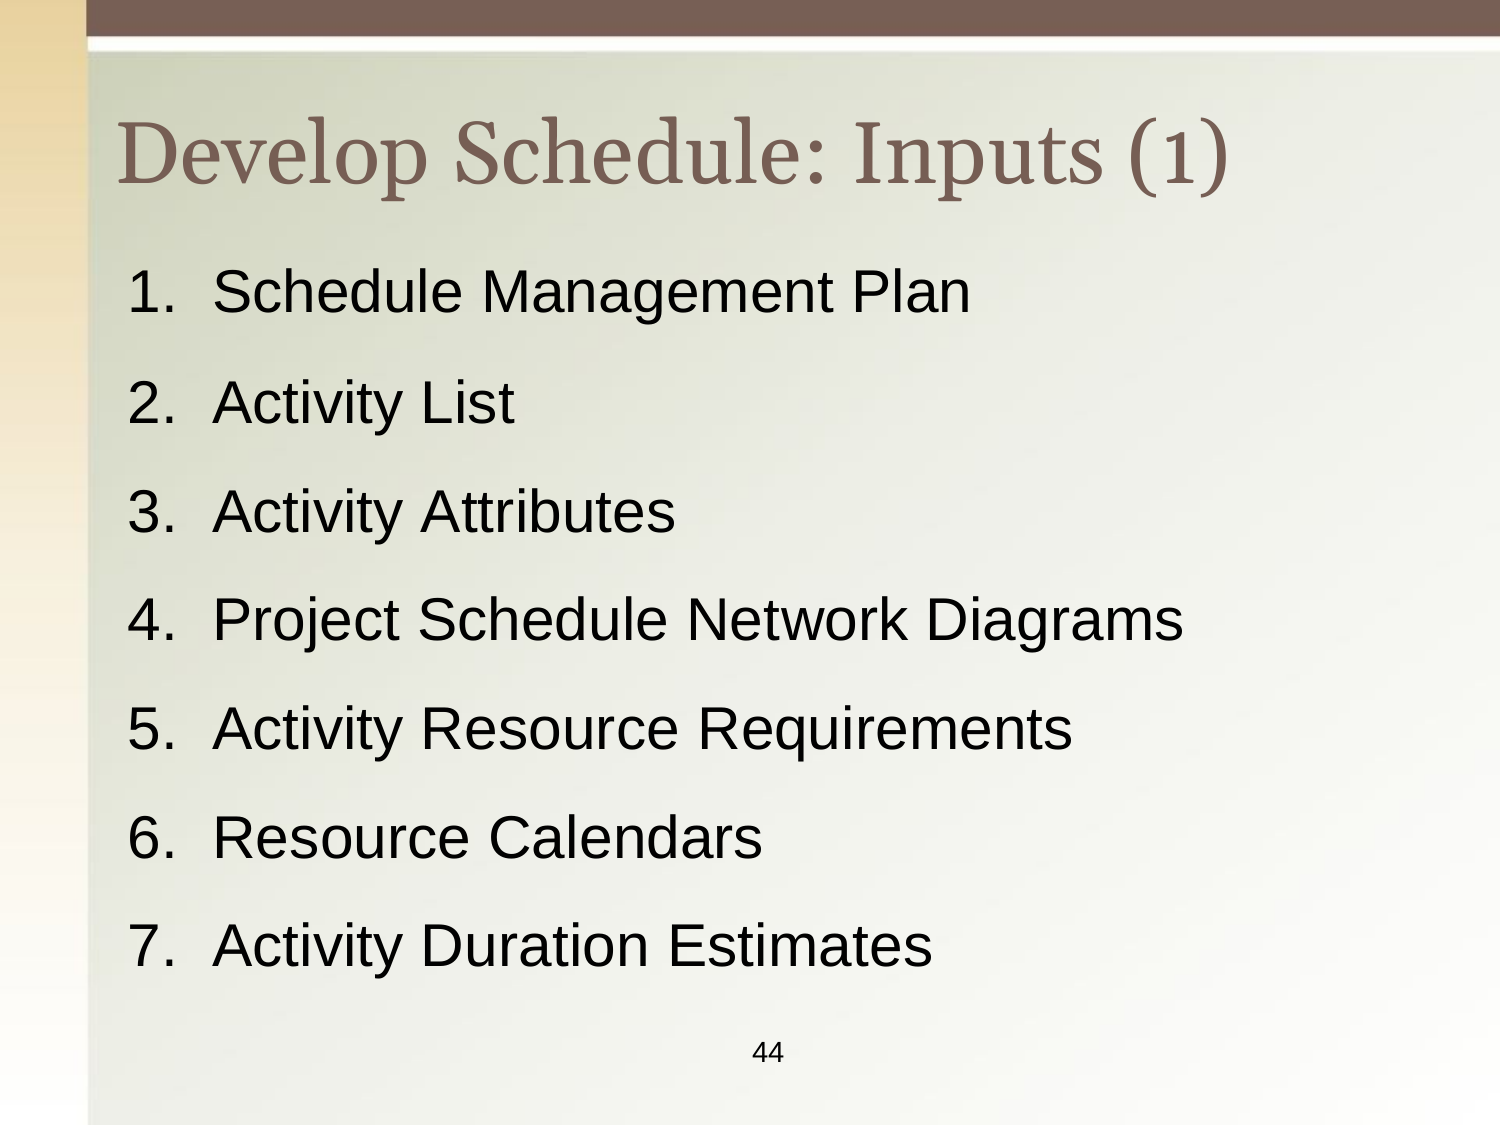

# Develop Schedule: Inputs (1)
Schedule Management Plan
Activity List
Activity Attributes
Project Schedule Network Diagrams
Activity Resource Requirements
Resource Calendars
Activity Duration Estimates
44